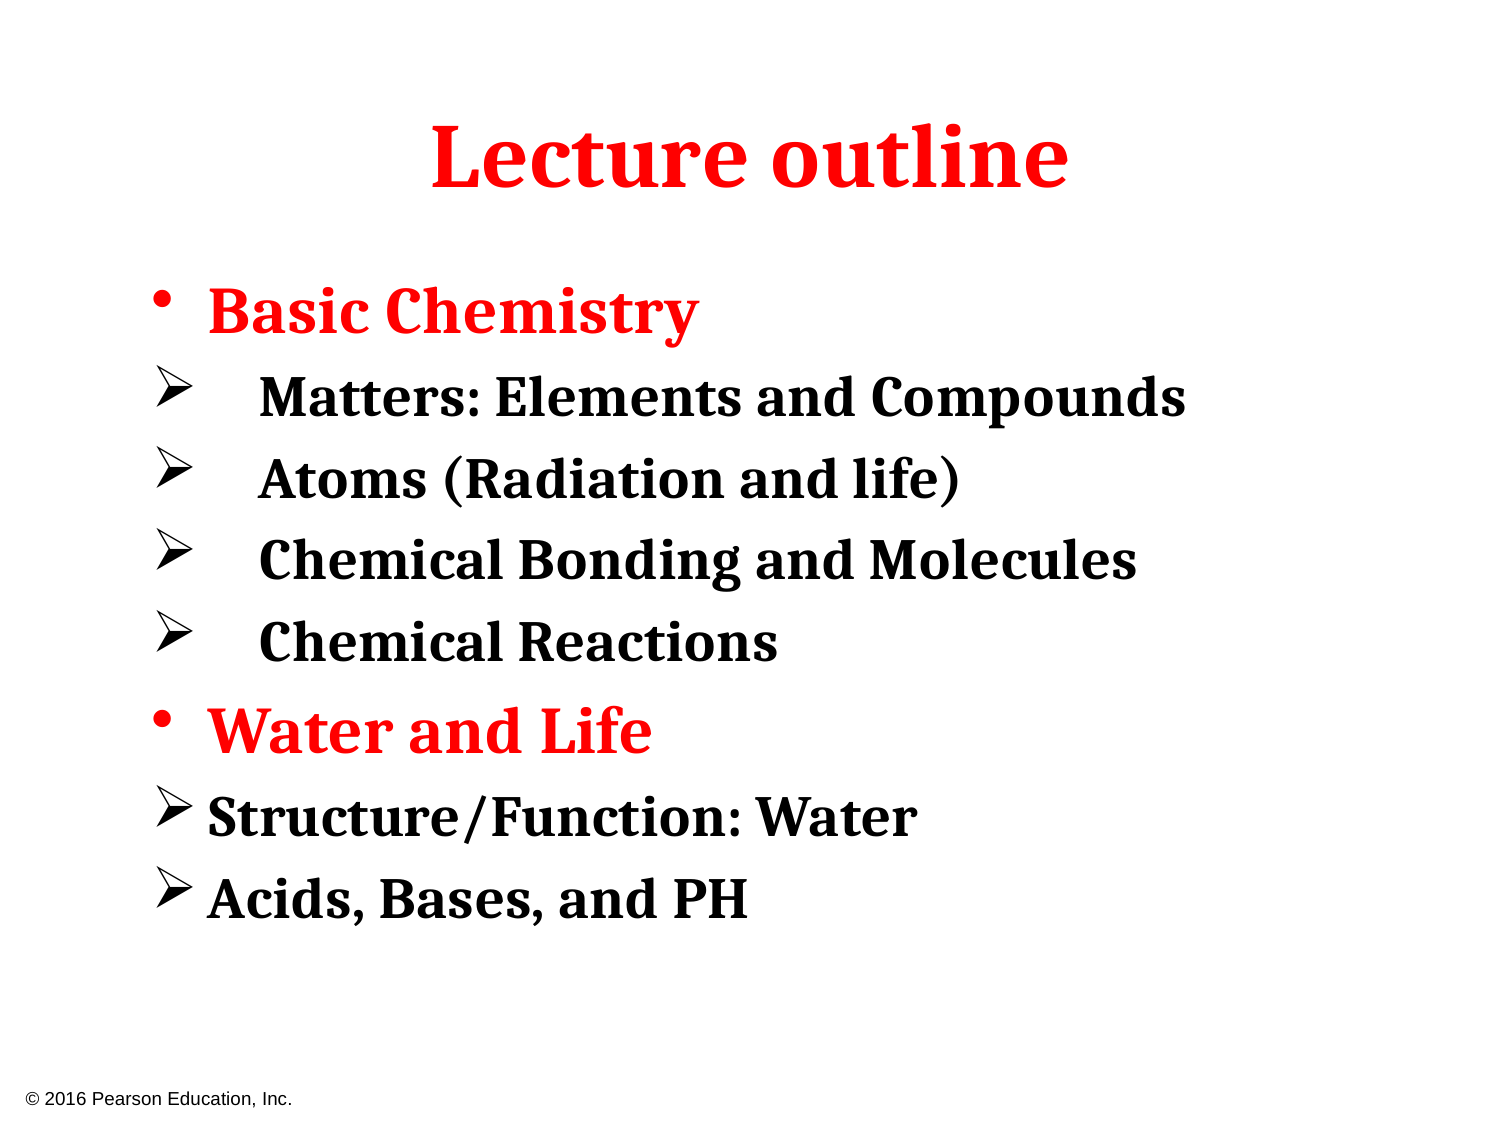

# Lecture outline
Basic Chemistry
    Matters: Elements and Compounds
    Atoms (Radiation and life)
    Chemical Bonding and Molecules
    Chemical Reactions
Water and Life
Structure/Function: Water
Acids, Bases, and PH